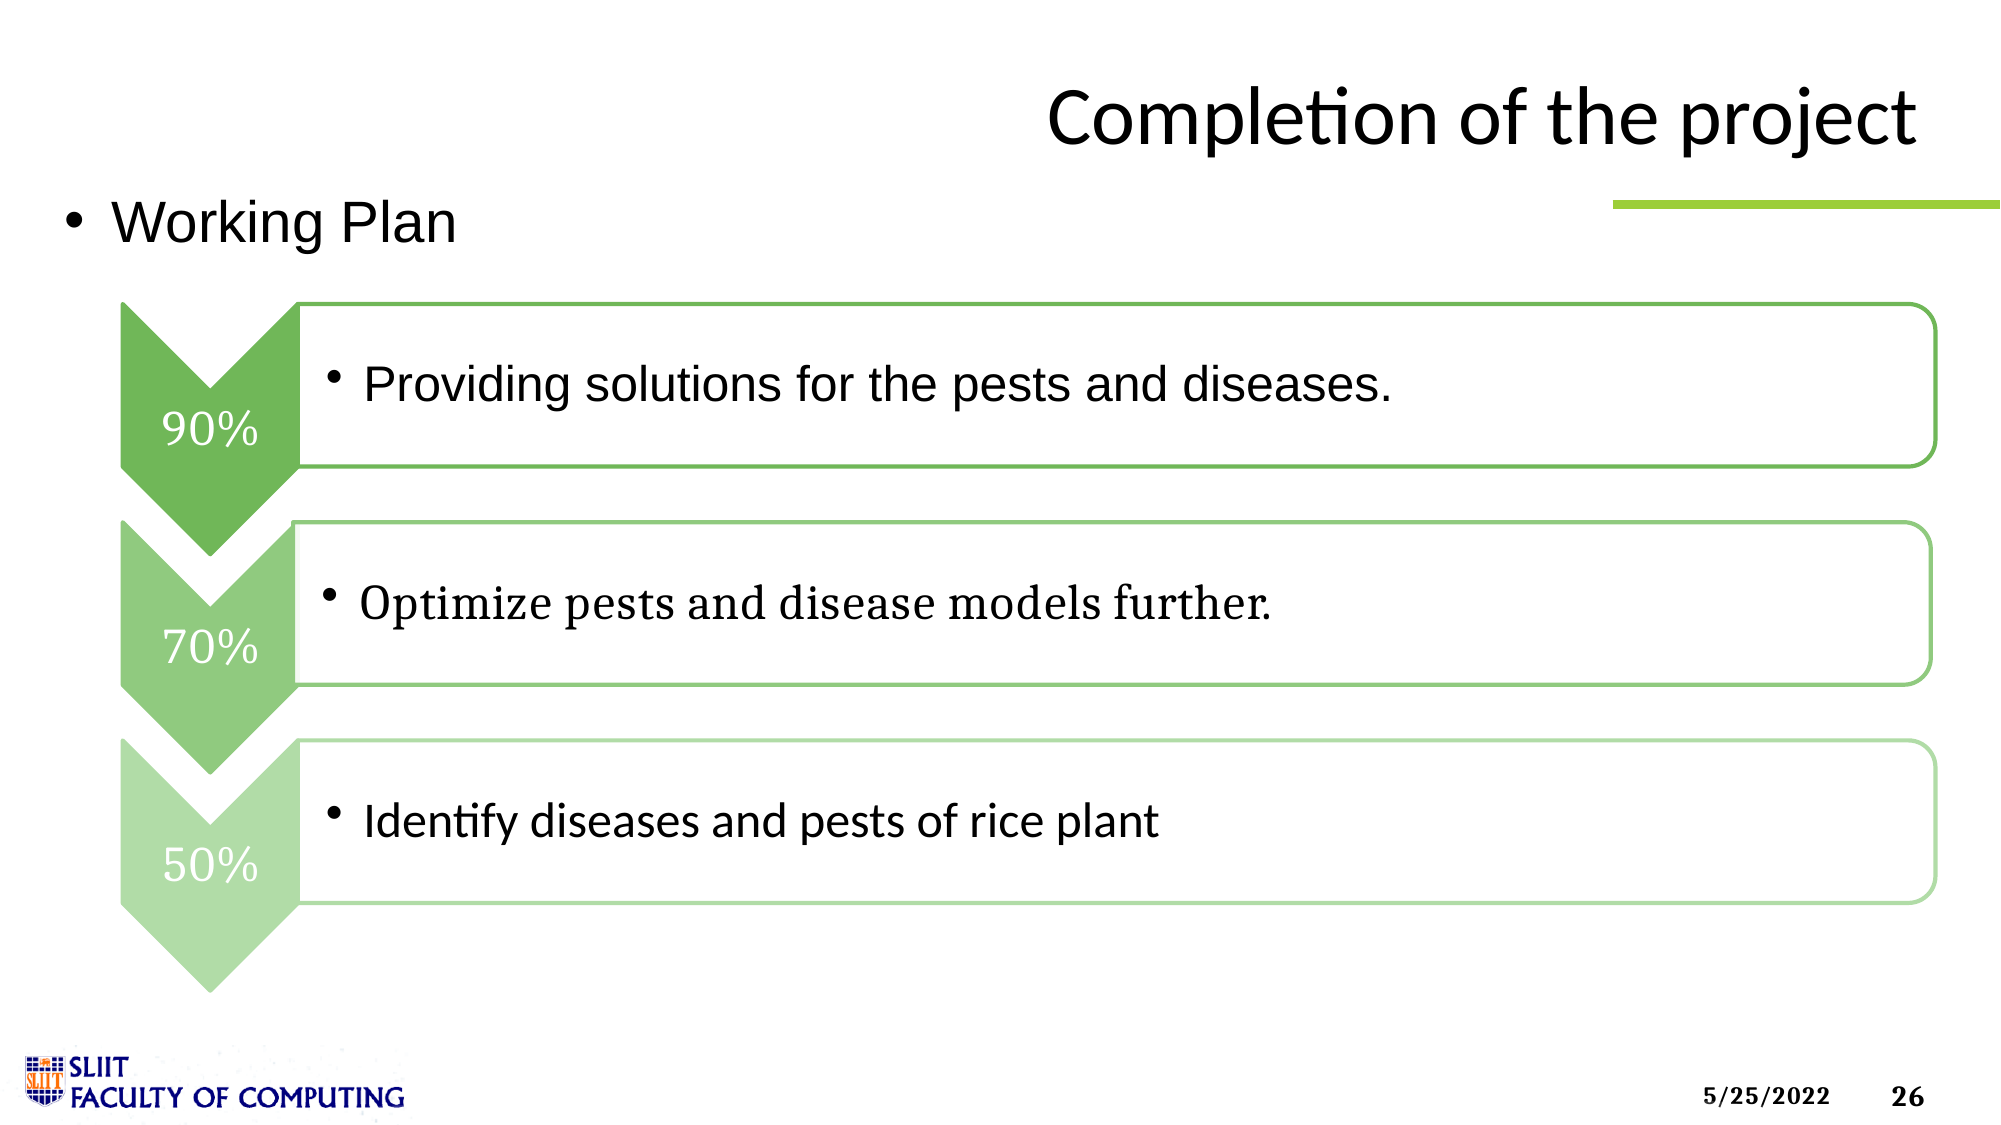

# Completion of the project
Working Plan
90%
Providing solutions for the pests and diseases.
70%
Optimize pests and disease models further.
50%
Identify diseases and pests of rice plant